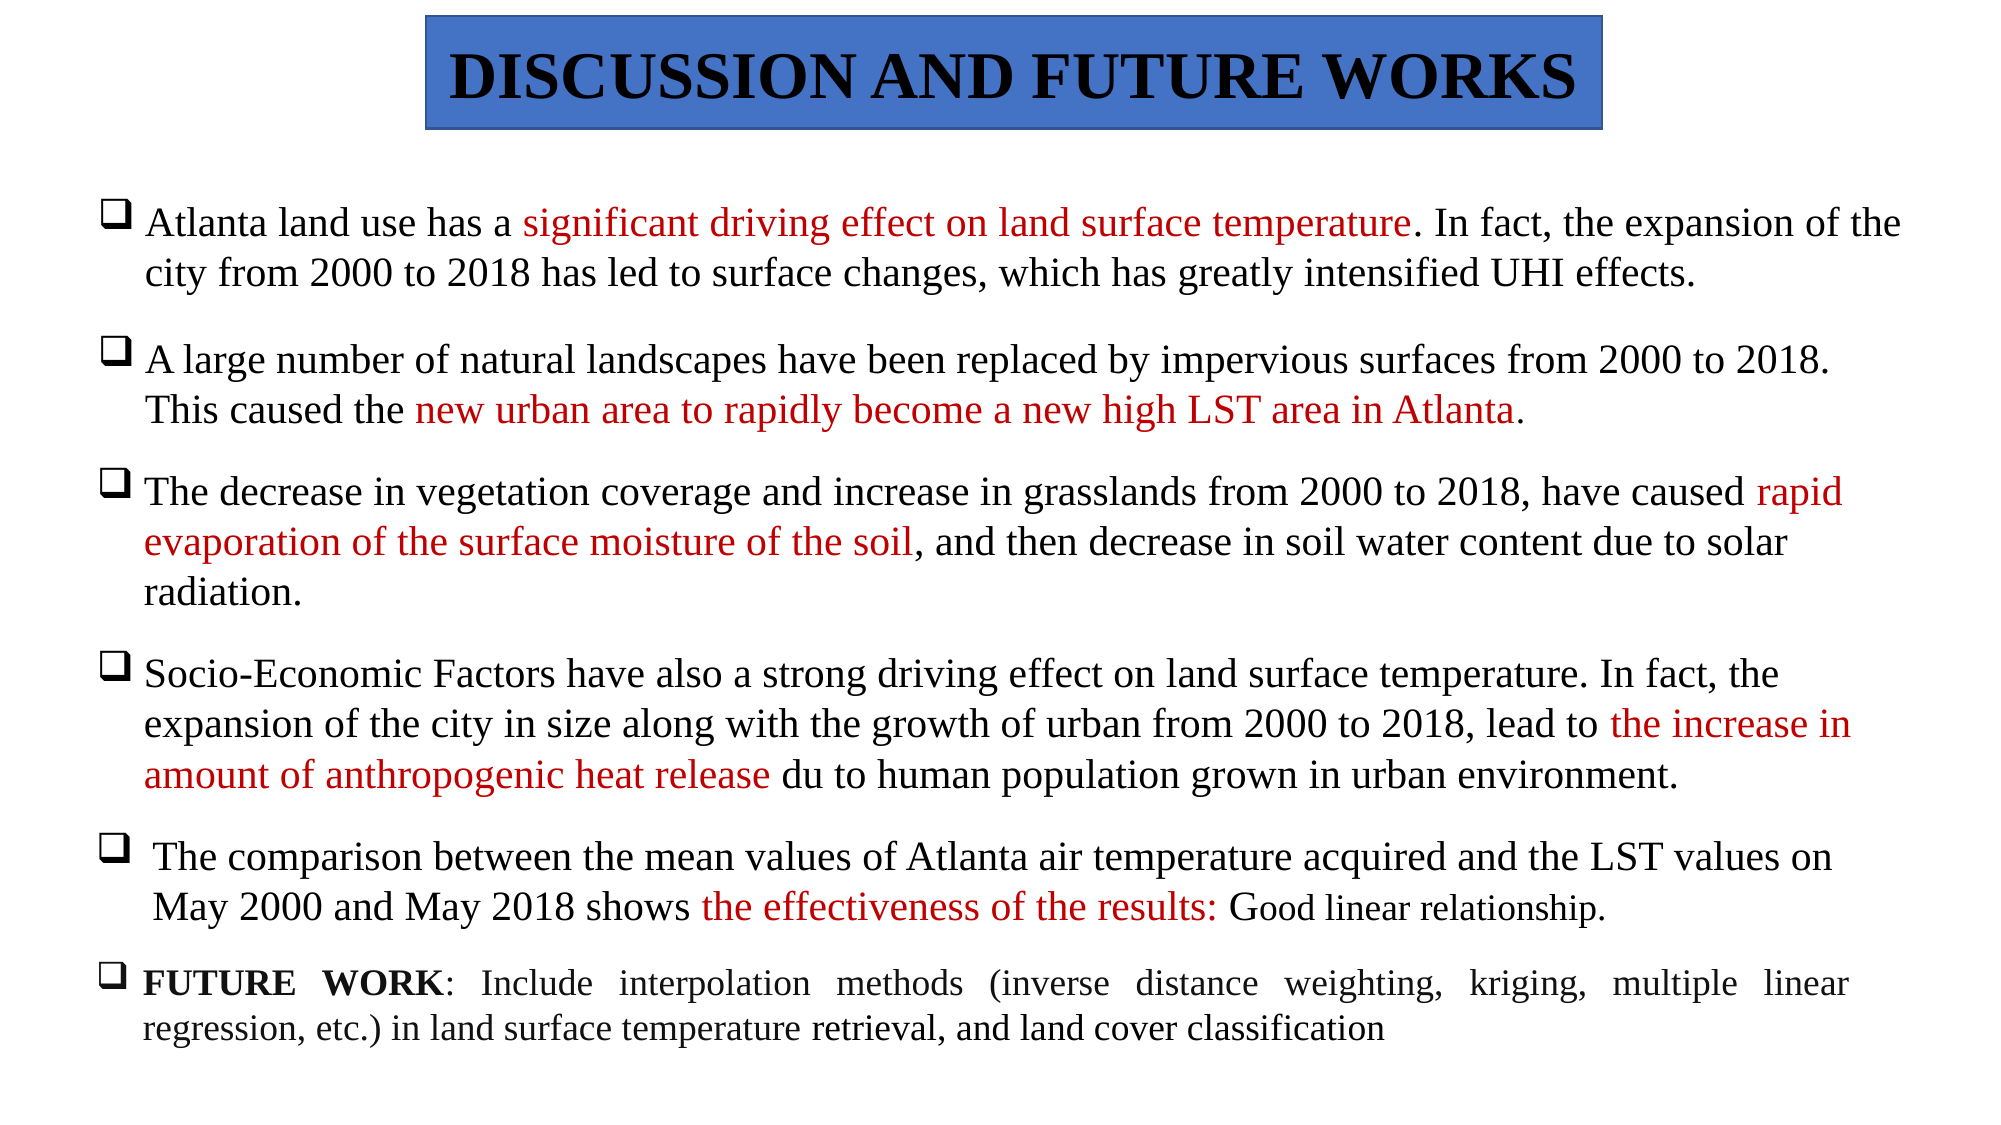

DISCUSSION AND FUTURE WORKS
Atlanta land use has a significant driving effect on land surface temperature. In fact, the expansion of the city from 2000 to 2018 has led to surface changes, which has greatly intensified UHI effects.
A large number of natural landscapes have been replaced by impervious surfaces from 2000 to 2018. This caused the new urban area to rapidly become a new high LST area in Atlanta.
The decrease in vegetation coverage and increase in grasslands from 2000 to 2018, have caused rapid evaporation of the surface moisture of the soil, and then decrease in soil water content due to solar radiation.
Socio-Economic Factors have also a strong driving effect on land surface temperature. In fact, the expansion of the city in size along with the growth of urban from 2000 to 2018, lead to the increase in amount of anthropogenic heat release du to human population grown in urban environment.
The comparison between the mean values of Atlanta air temperature acquired and the LST values on  May 2000 and May 2018 shows the effectiveness of the results: Good linear relationship.

FUTURE WORK: Include interpolation methods (inverse distance weighting, kriging, multiple linear regression, etc.) in land surface temperature retrieval, and land cover classification